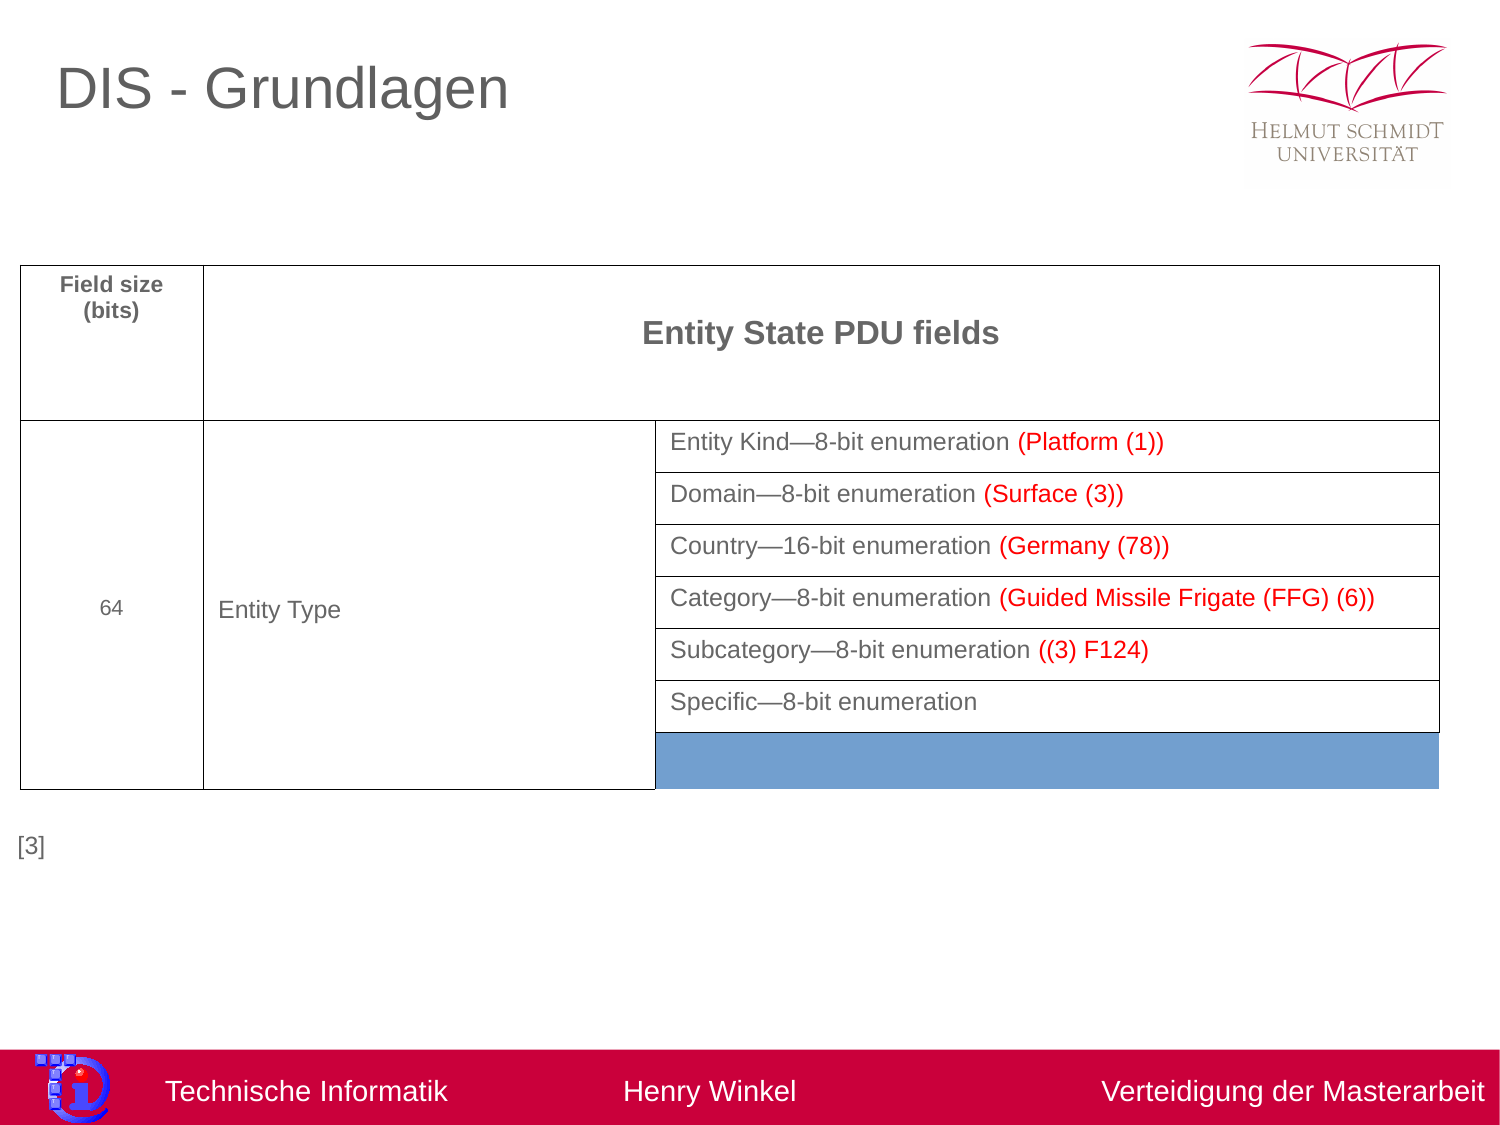

DIS - Grundlagen
| Field size (bits) | Entity State PDU fields |
| --- | --- |
| 64 | Entity Type | Entity Kind—8-bit enumeration (Platform (1)) |
|  |  | Domain—8-bit enumeration (Surface (3)) |
|  |  | Country—16-bit enumeration (Germany (78)) |
|  |  | Category—8-bit enumeration (Guided Missile Frigate (FFG) (6)) |
|  |  | Subcategory—8-bit enumeration ((3) F124) |
|  |  | Specific—8-bit enumeration |
| Extra—8-bit enumeration |
[3]